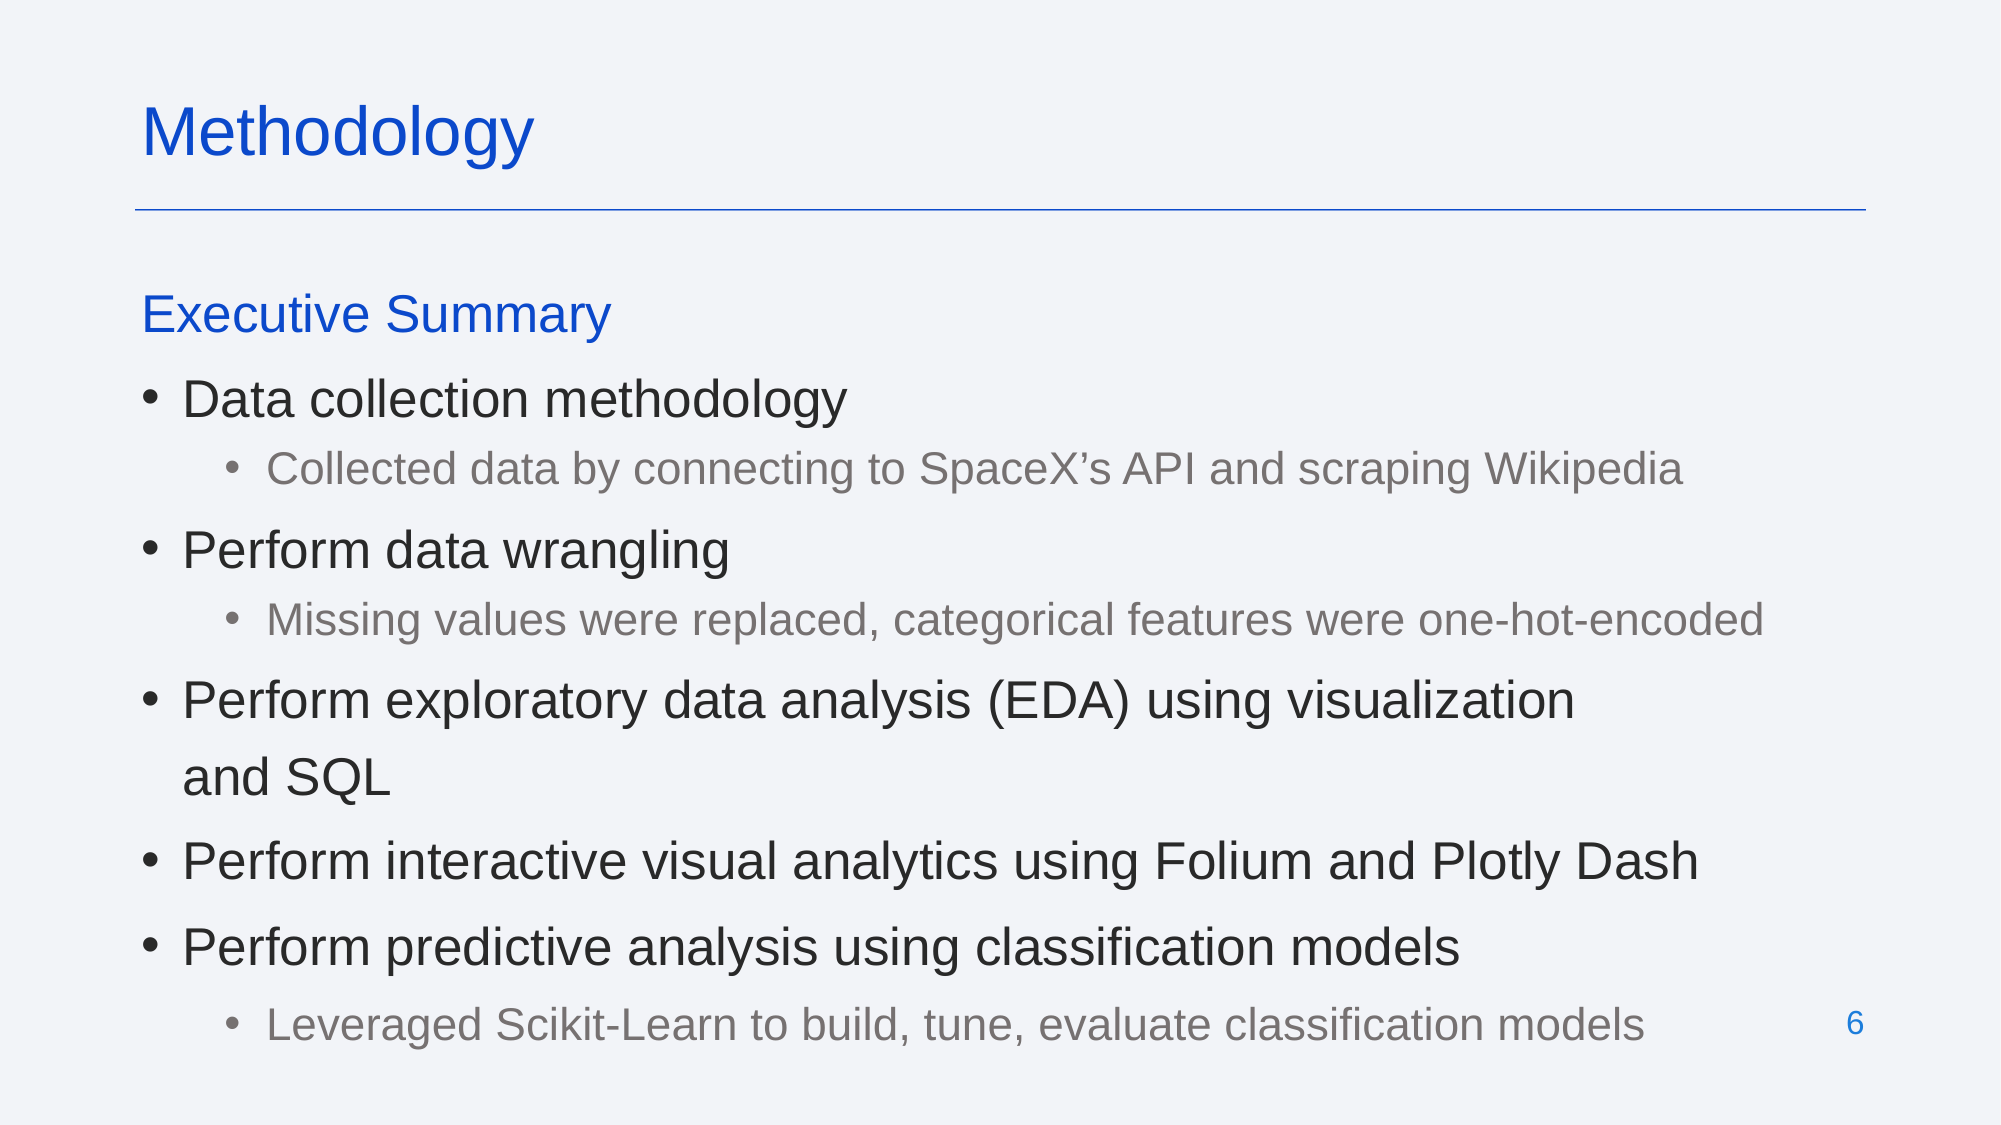

Methodology
Executive Summary
Data collection methodology
Collected data by connecting to SpaceX’s API and scraping Wikipedia
Perform data wrangling
Missing values were replaced, categorical features were one-hot-encoded
Perform exploratory data analysis (EDA) using visualization and SQL
Perform interactive visual analytics using Folium and Plotly Dash
Perform predictive analysis using classification models
Leveraged Scikit-Learn to build, tune, evaluate classification models

6